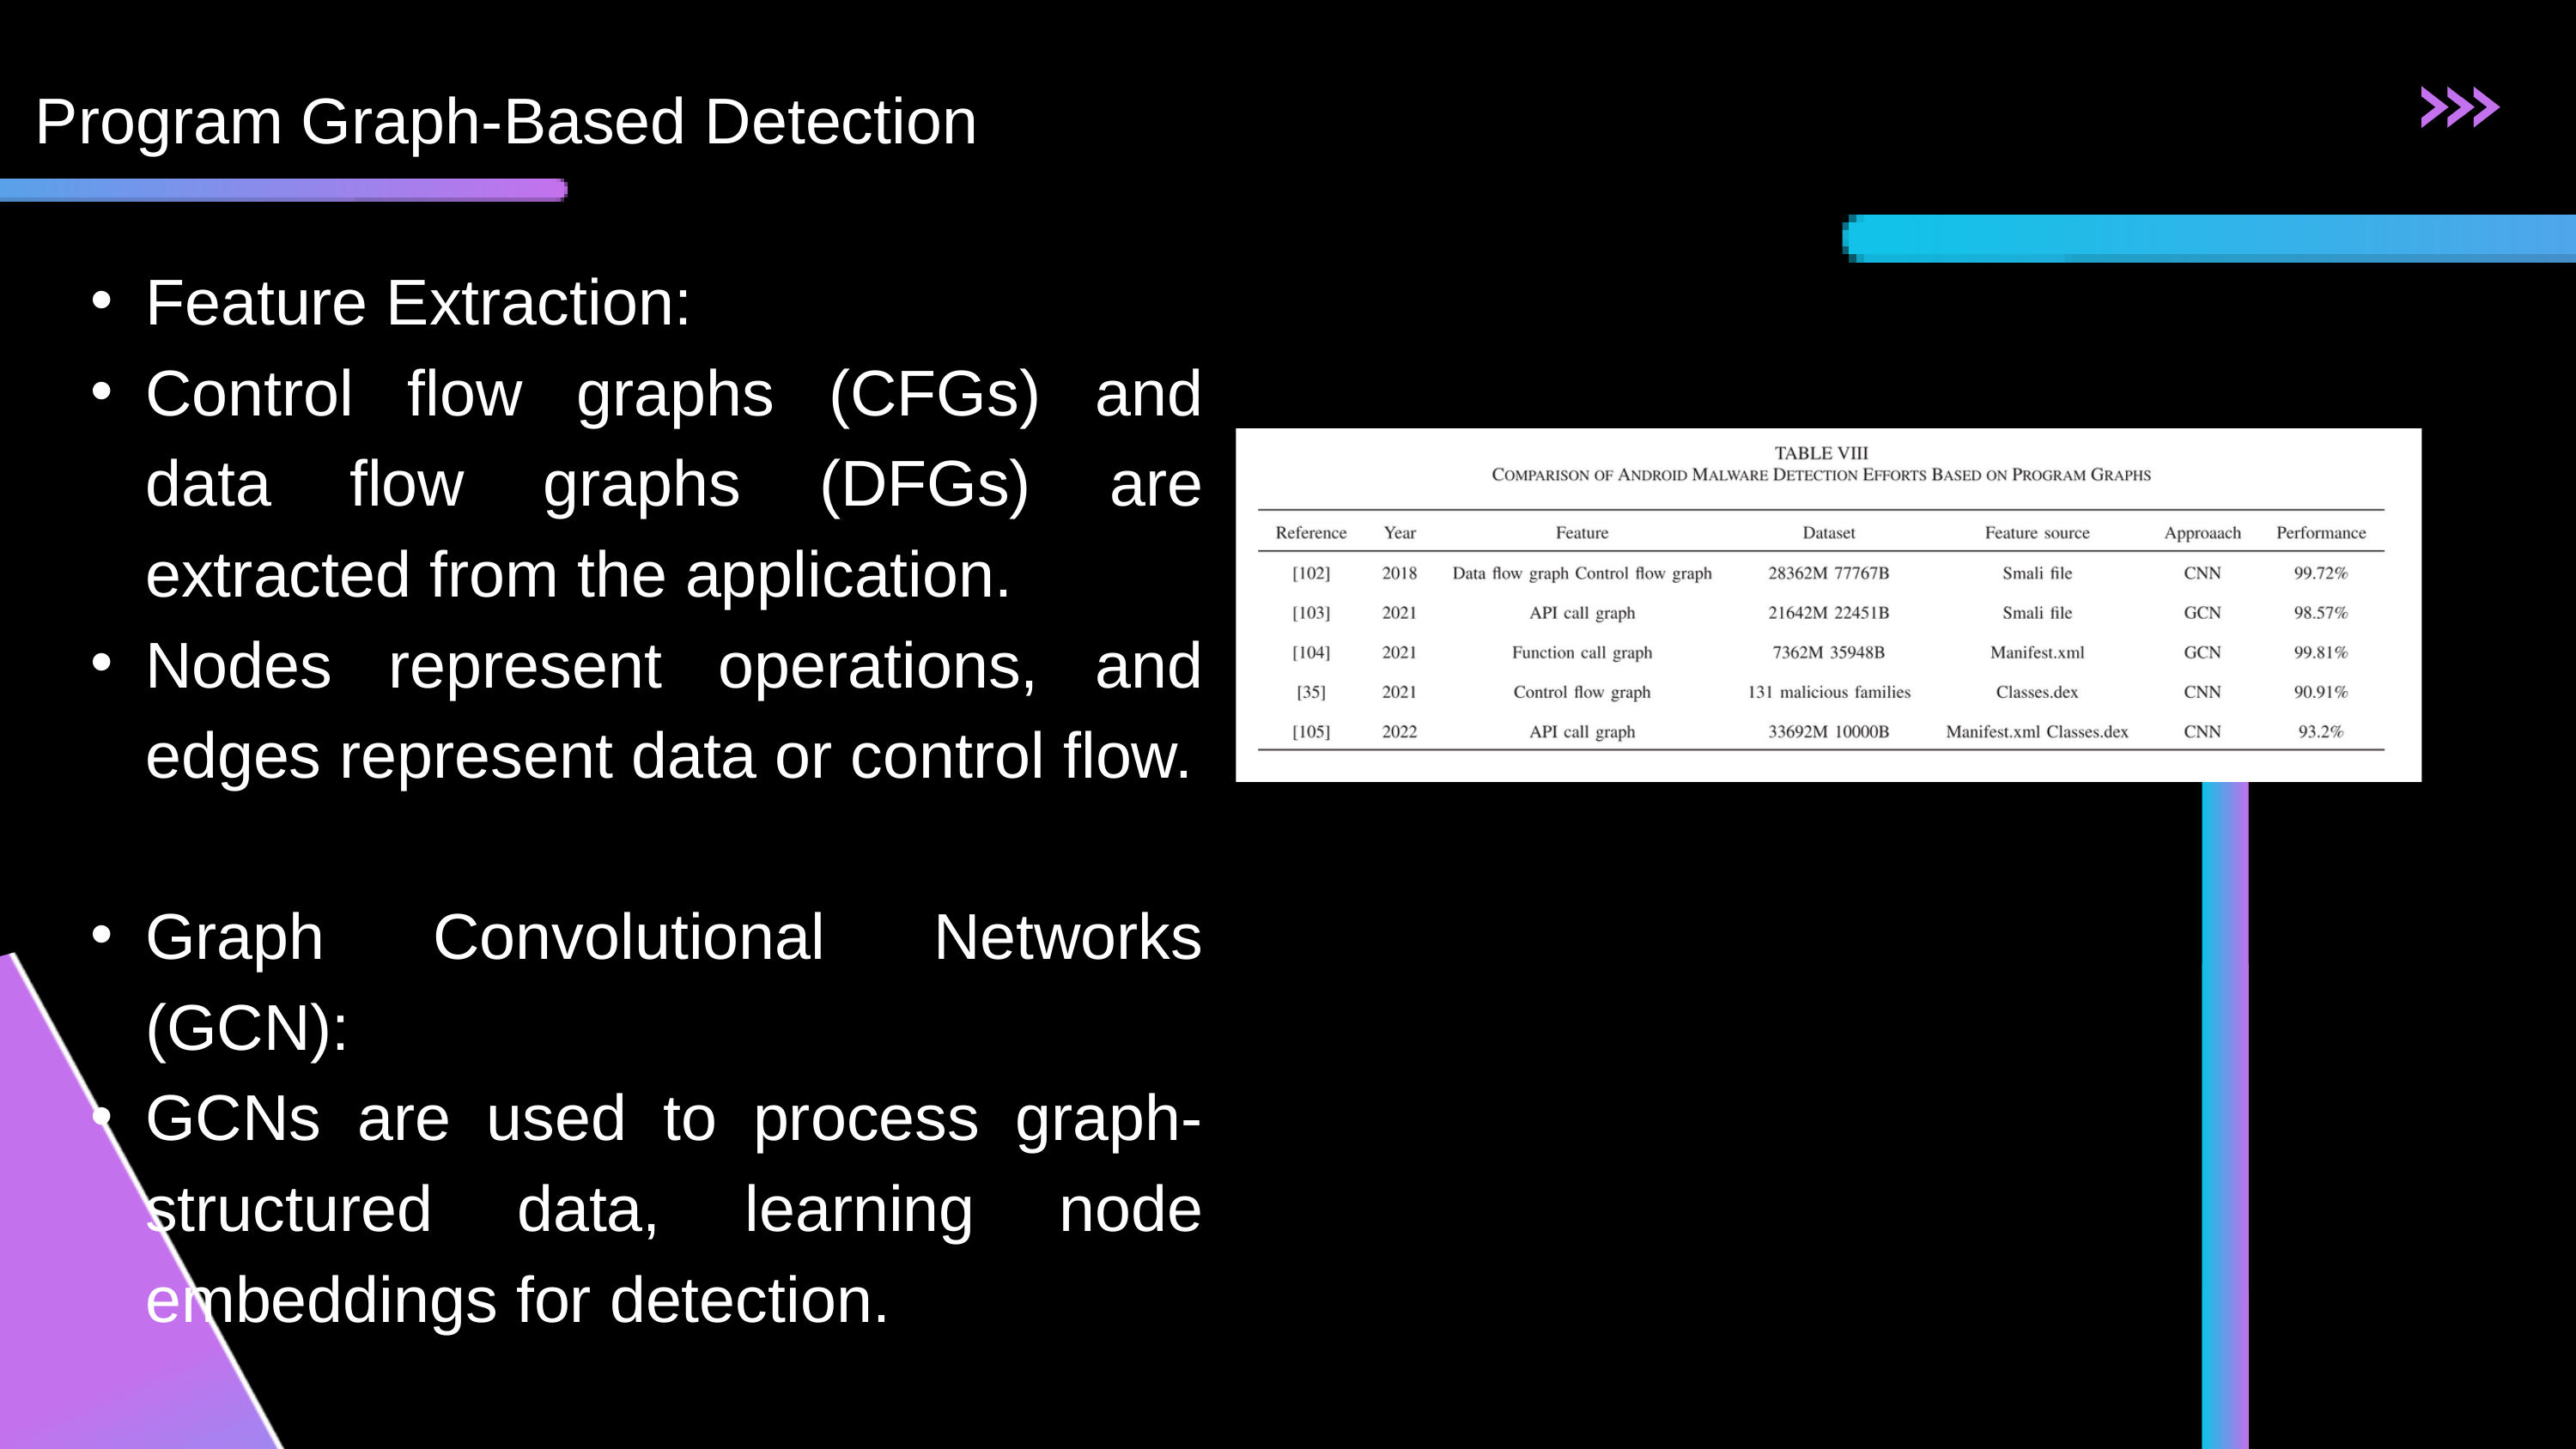

Program Graph-Based Detection

Feature Extraction:
Control flow graphs (CFGs) and data flow graphs (DFGs) are extracted from the application.
Nodes represent operations, and edges represent data or control flow.

Graph Convolutional Networks (GCN):
GCNs are used to process graph-structured data, learning node embeddings for detection.